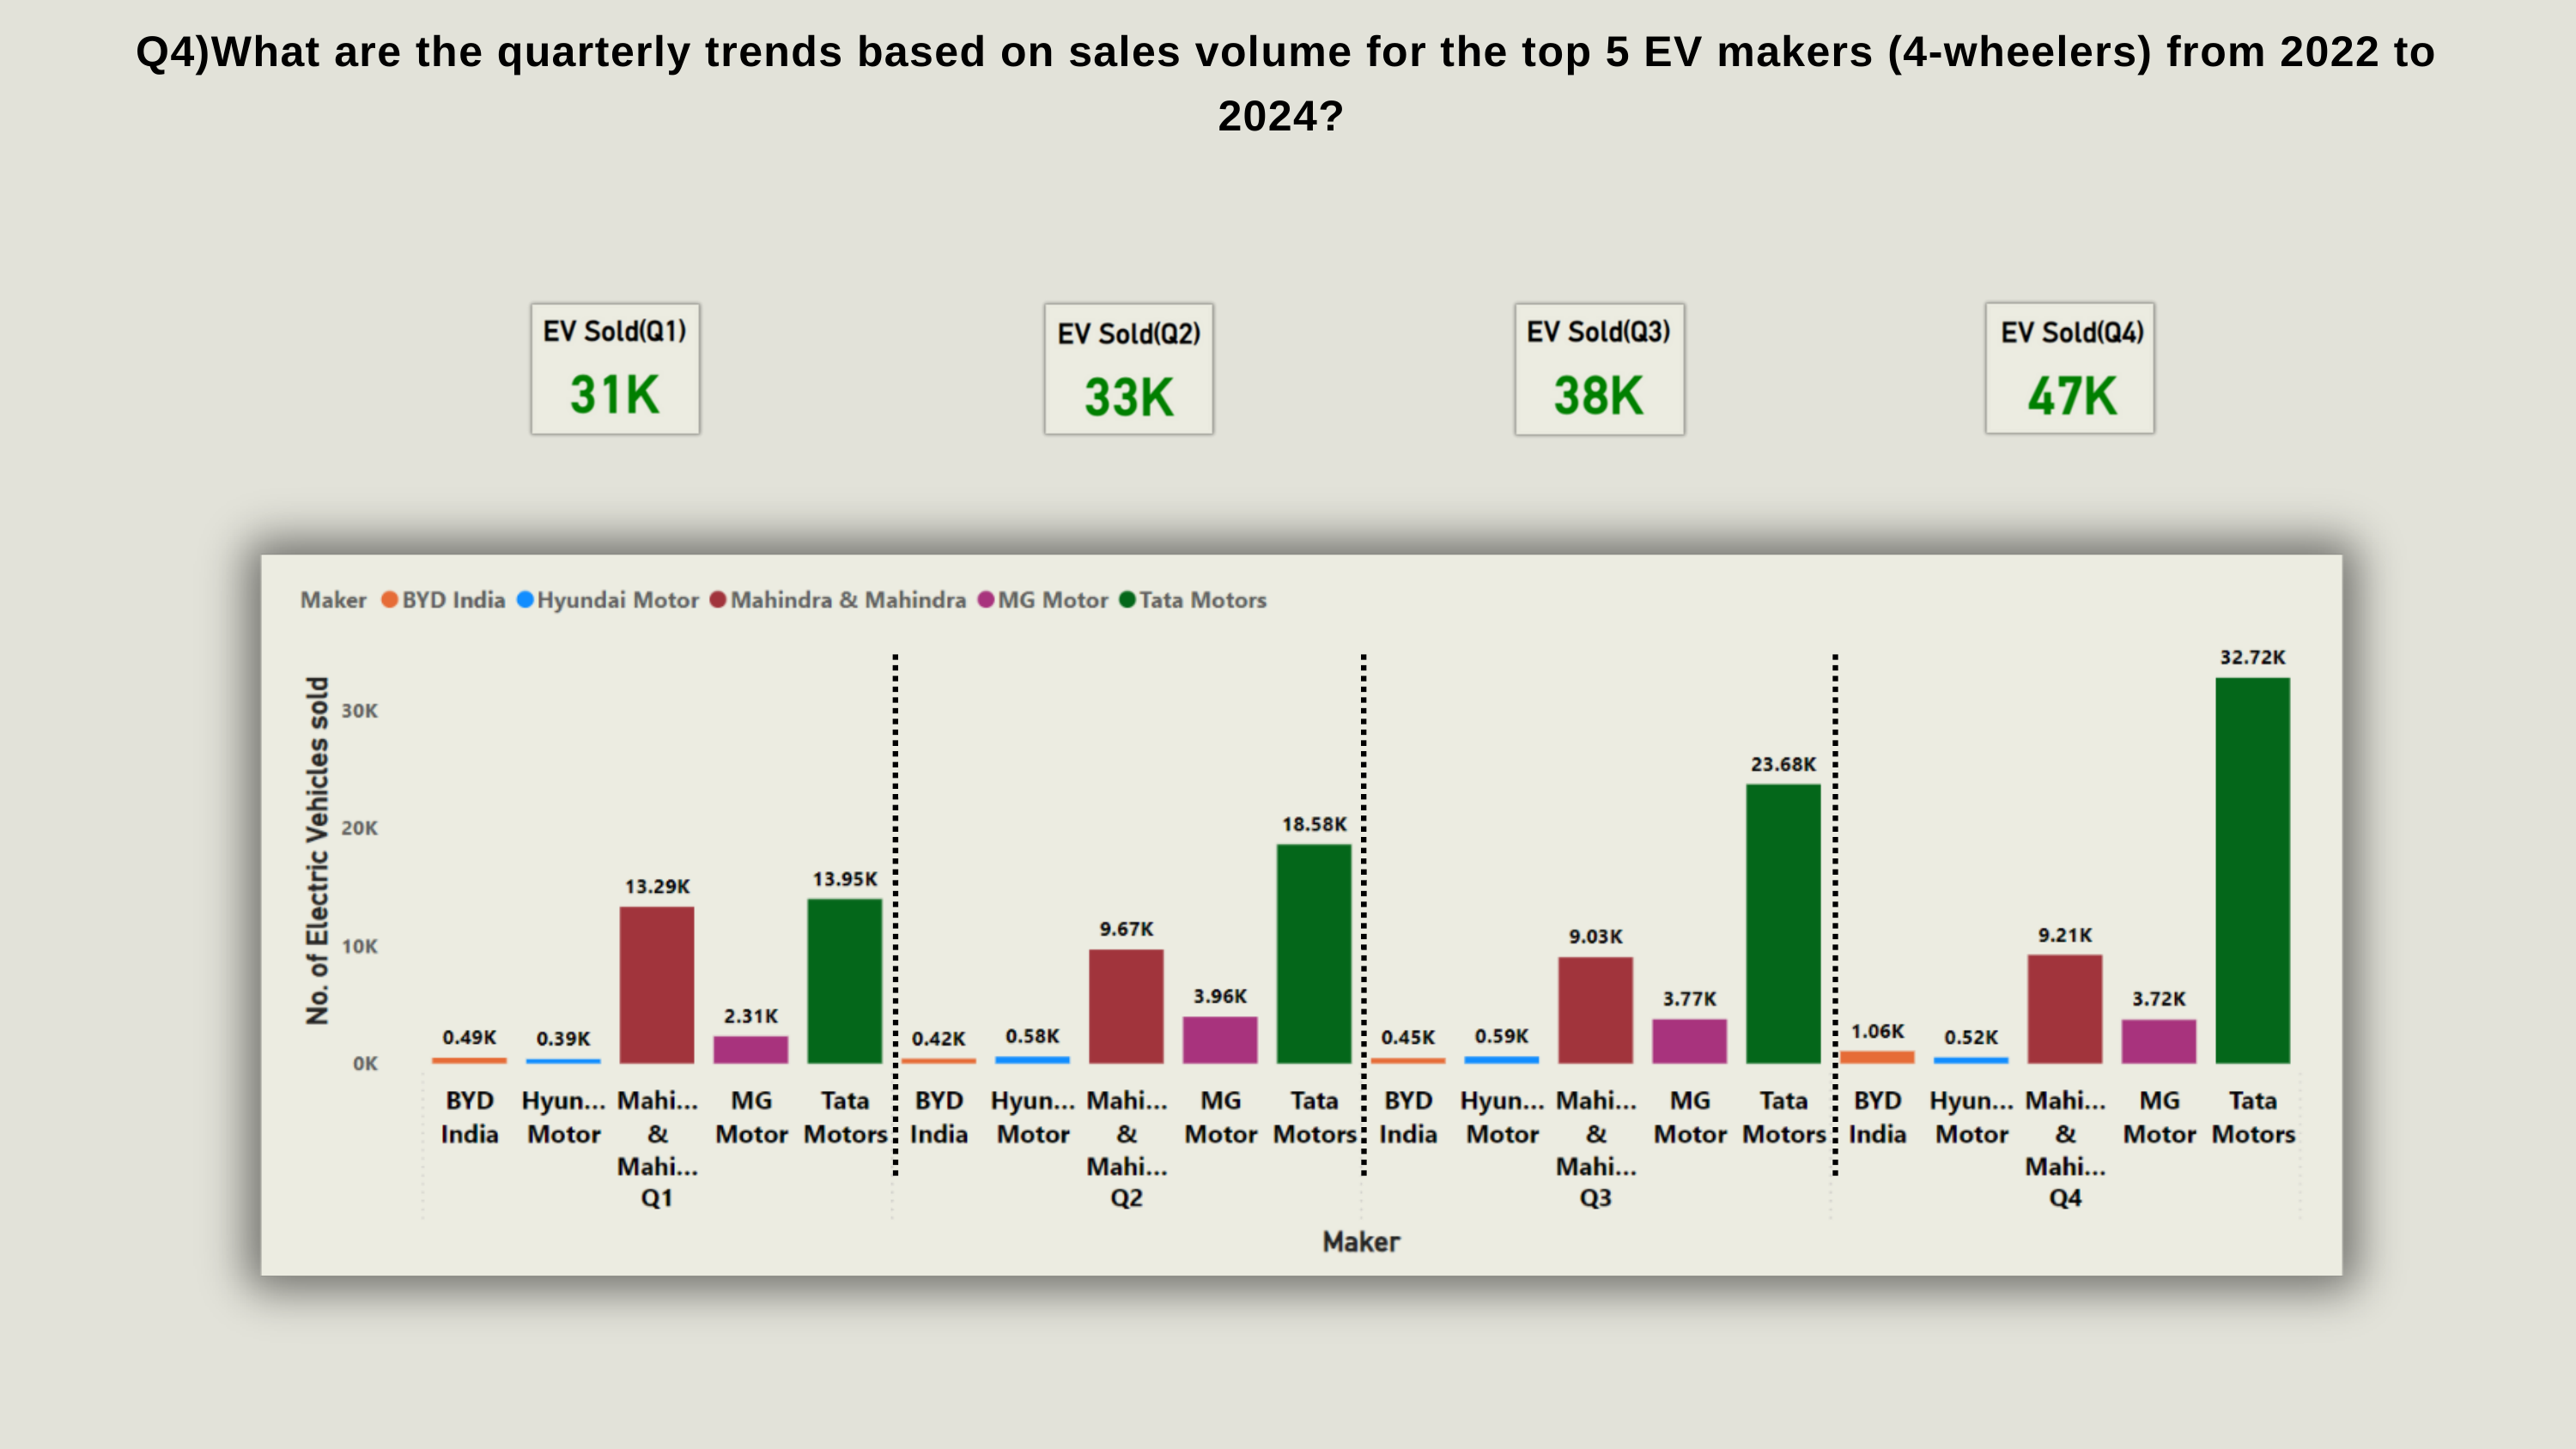

Q4)What are the quarterly trends based on sales volume for the top 5 EV makers (4-wheelers) from 2022 to 2024?